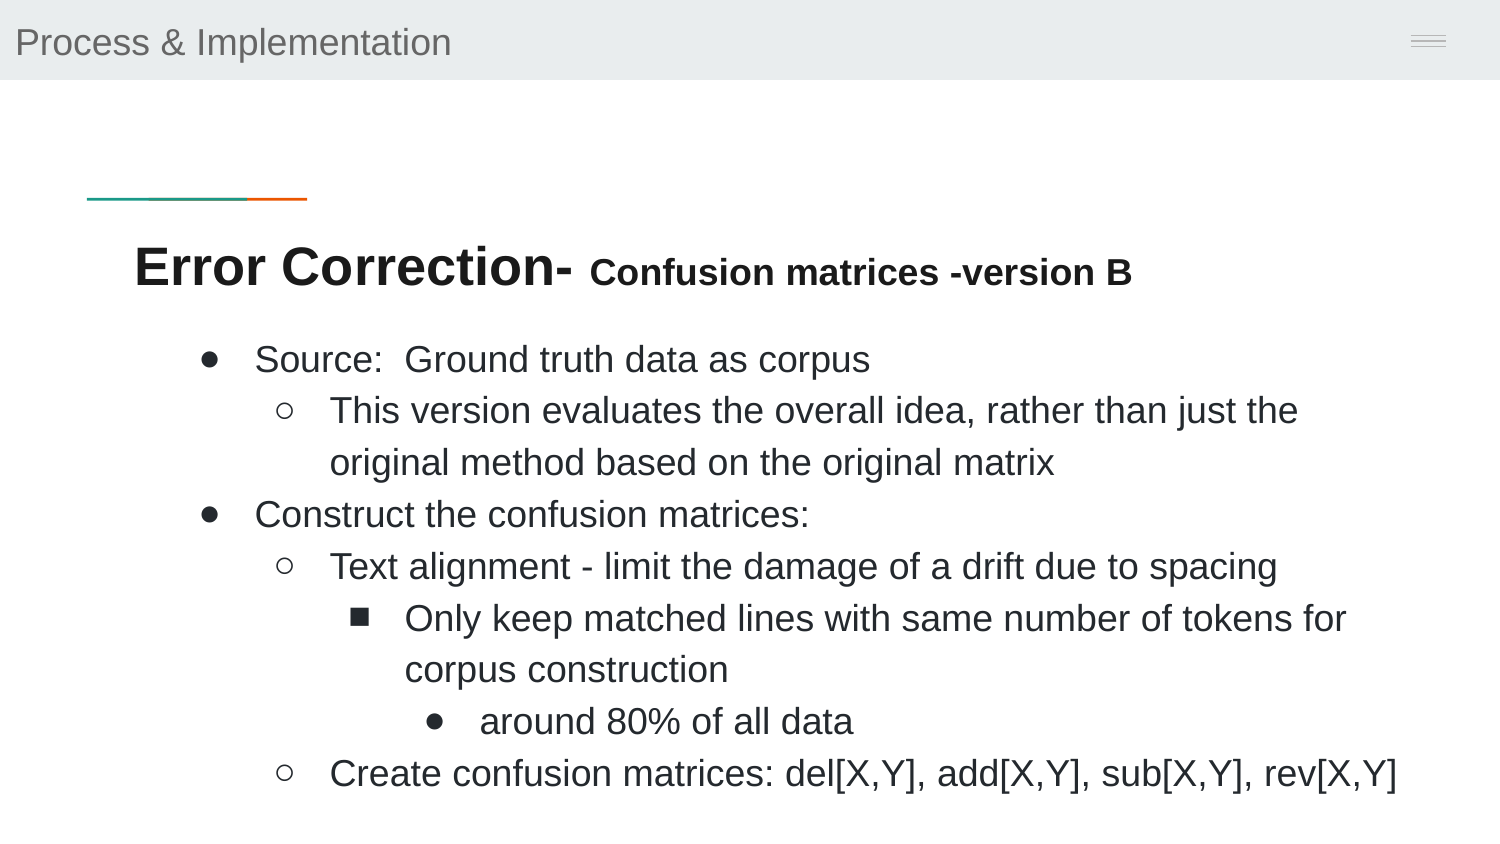

Process & Implementation

# Error Correction- Confusion matrices -version B
Source:  Ground truth data as corpus
This version evaluates the overall idea, rather than just the original method based on the original matrix
Construct the confusion matrices:
Text alignment - limit the damage of a drift due to spacing
Only keep matched lines with same number of tokens for corpus construction
around 80% of all data
Create confusion matrices: del[X,Y], add[X,Y], sub[X,Y], rev[X,Y]